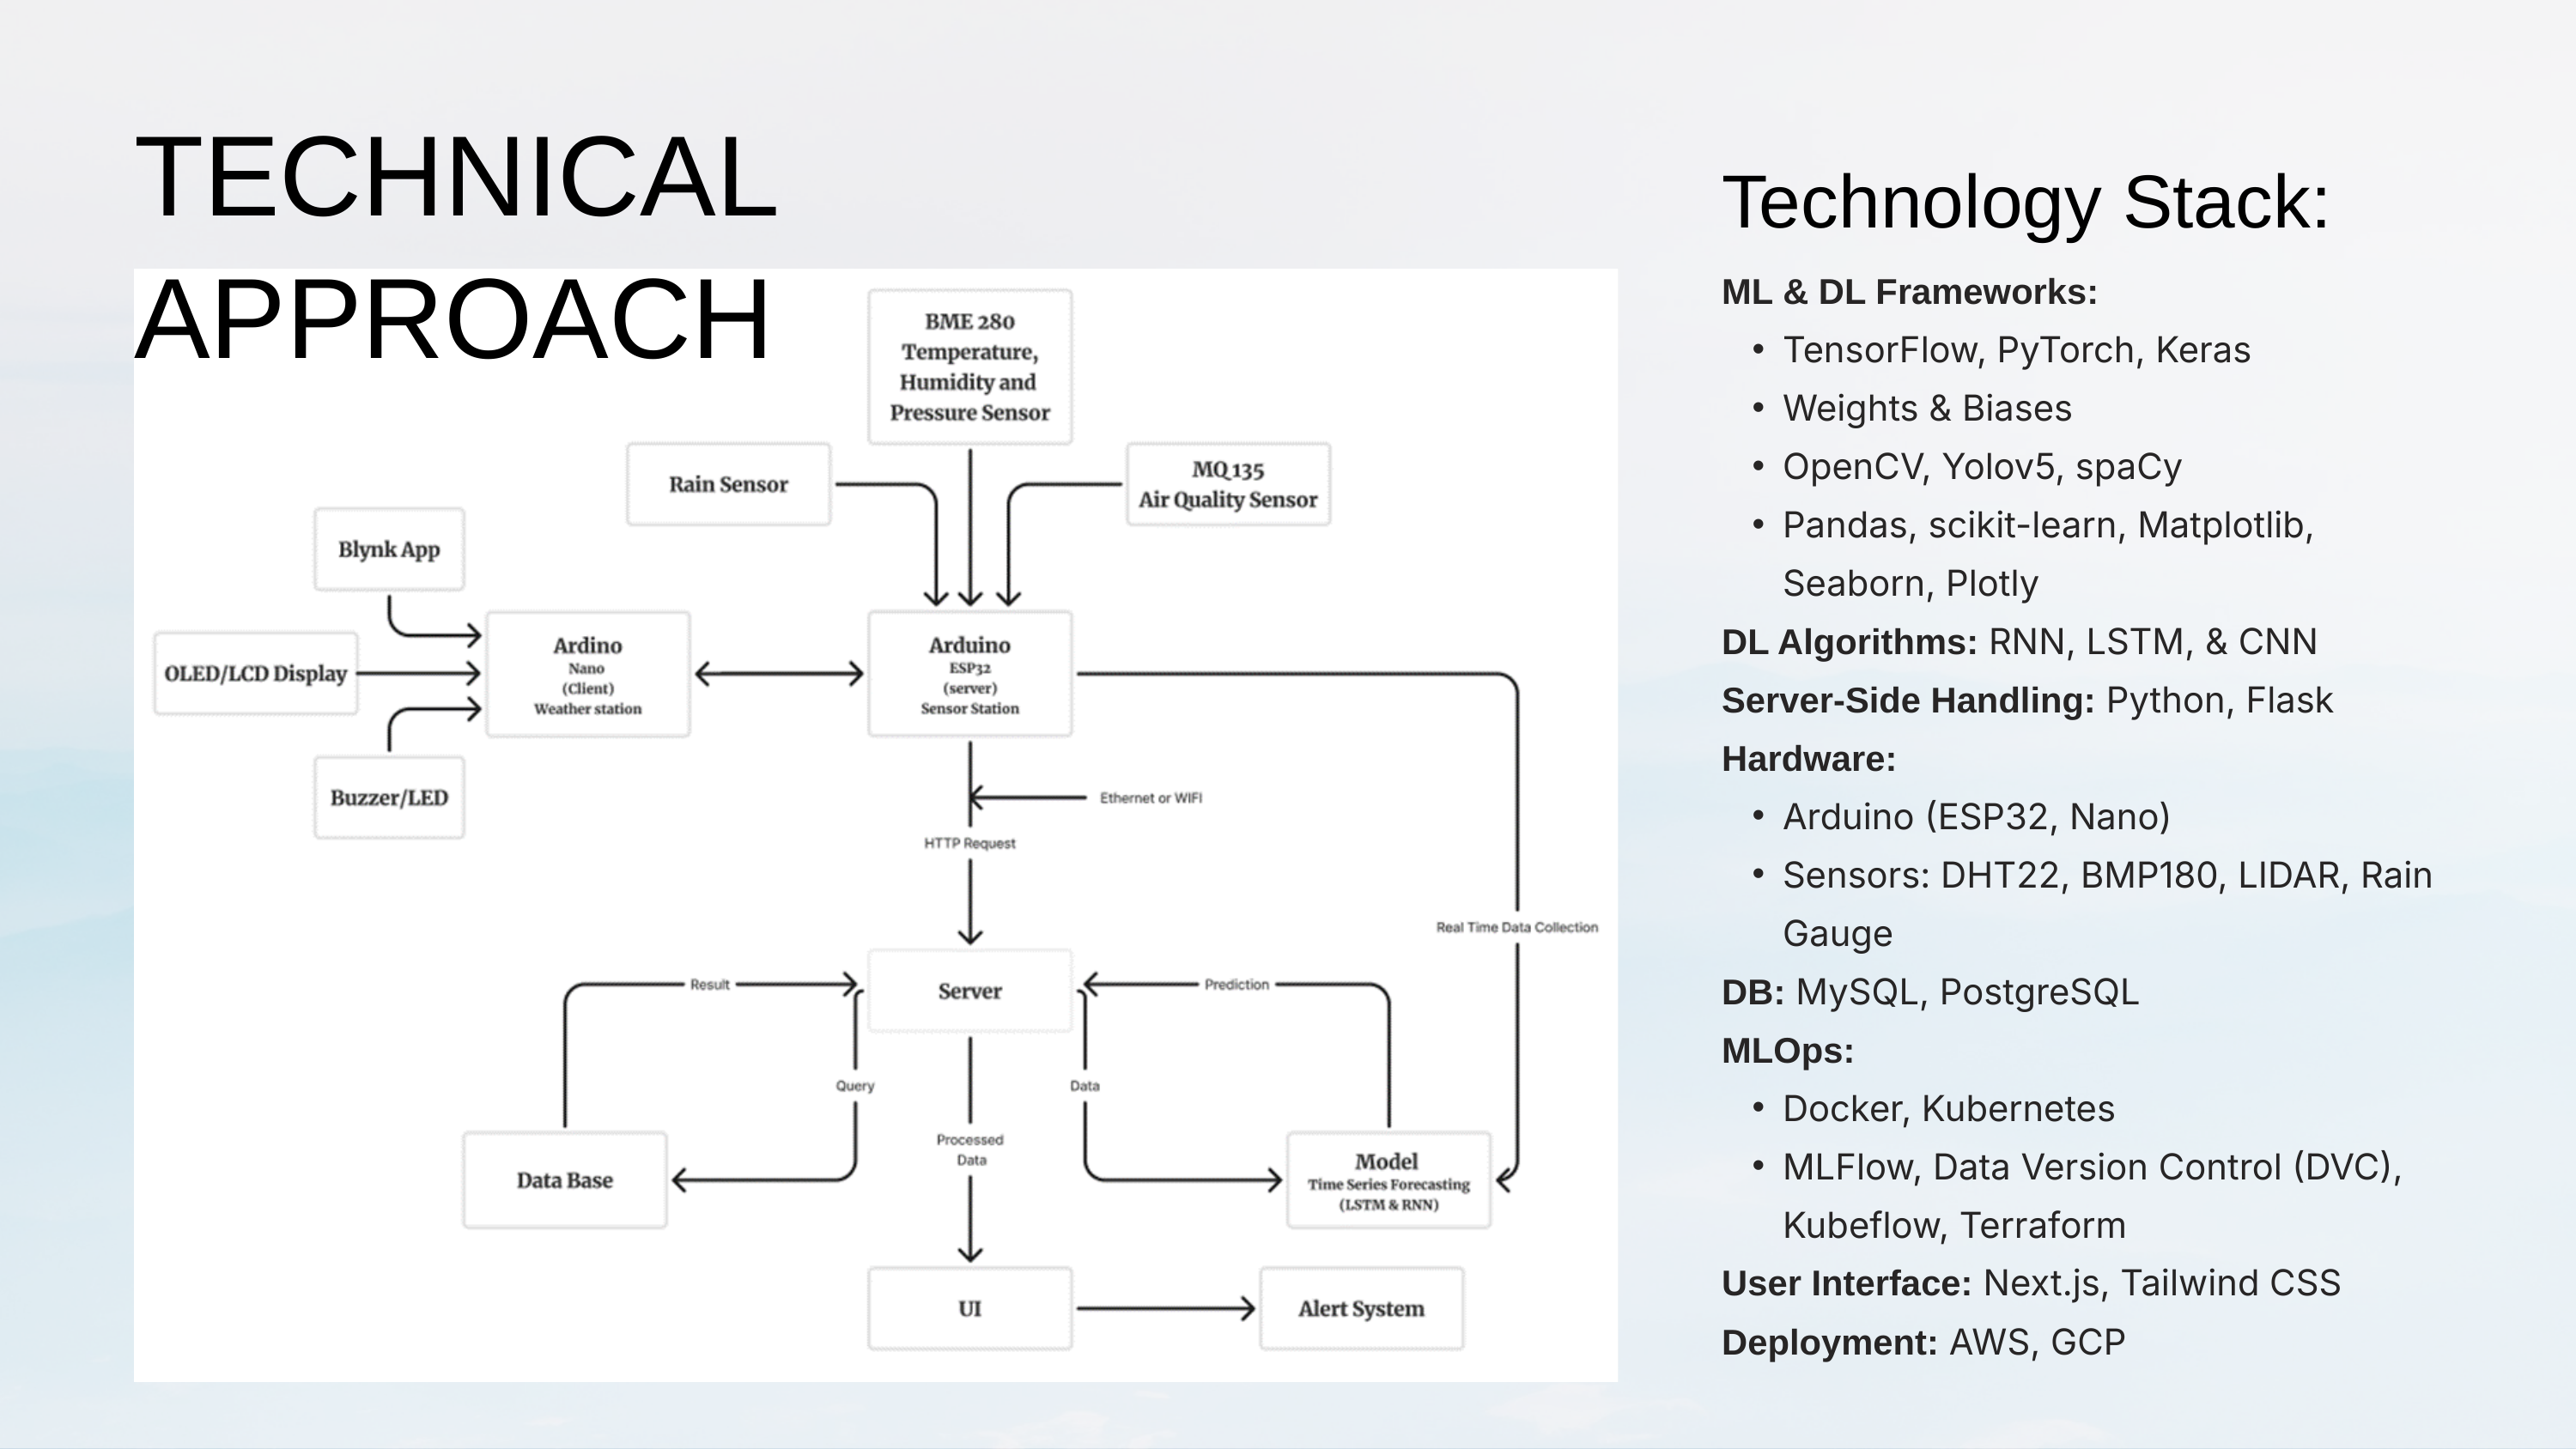

TECHNICAL APPROACH
Technology Stack:
ML & DL Frameworks:
TensorFlow, PyTorch, Keras
Weights & Biases
OpenCV, Yolov5, spaCy
Pandas, scikit-learn, Matplotlib, Seaborn, Plotly
DL Algorithms: RNN, LSTM, & CNN
Server-Side Handling: Python, Flask
Hardware:
Arduino (ESP32, Nano)
Sensors: DHT22, BMP180, LIDAR, Rain Gauge
DB: MySQL, PostgreSQL
MLOps:
Docker, Kubernetes
MLFlow, Data Version Control (DVC), Kubeflow, Terraform
User Interface: Next.js, Tailwind CSS
Deployment: AWS, GCP